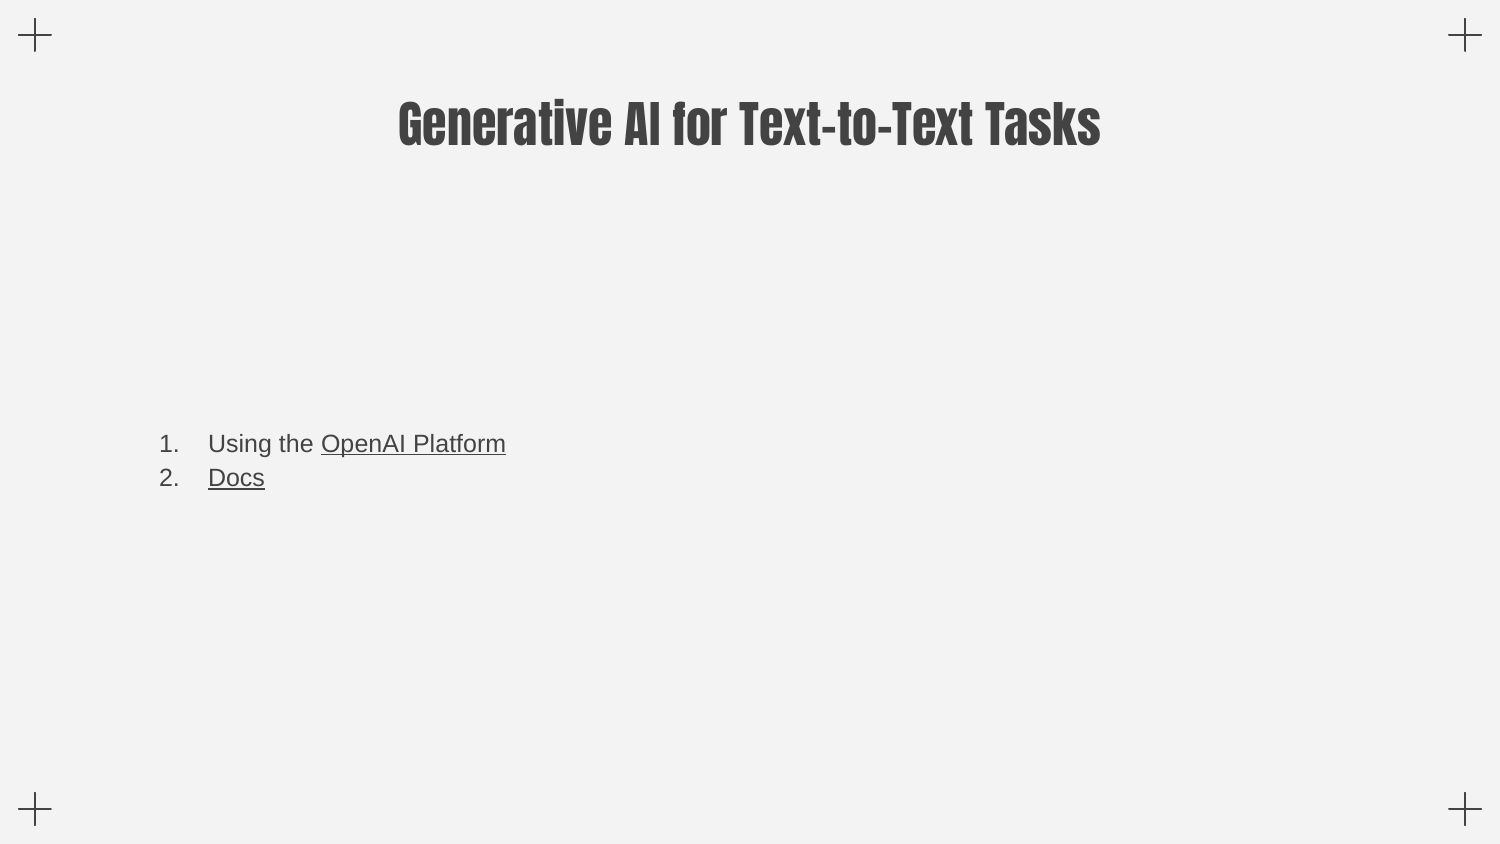

# Generative AI for Text-to-Text Tasks
Using the OpenAI Platform
Docs